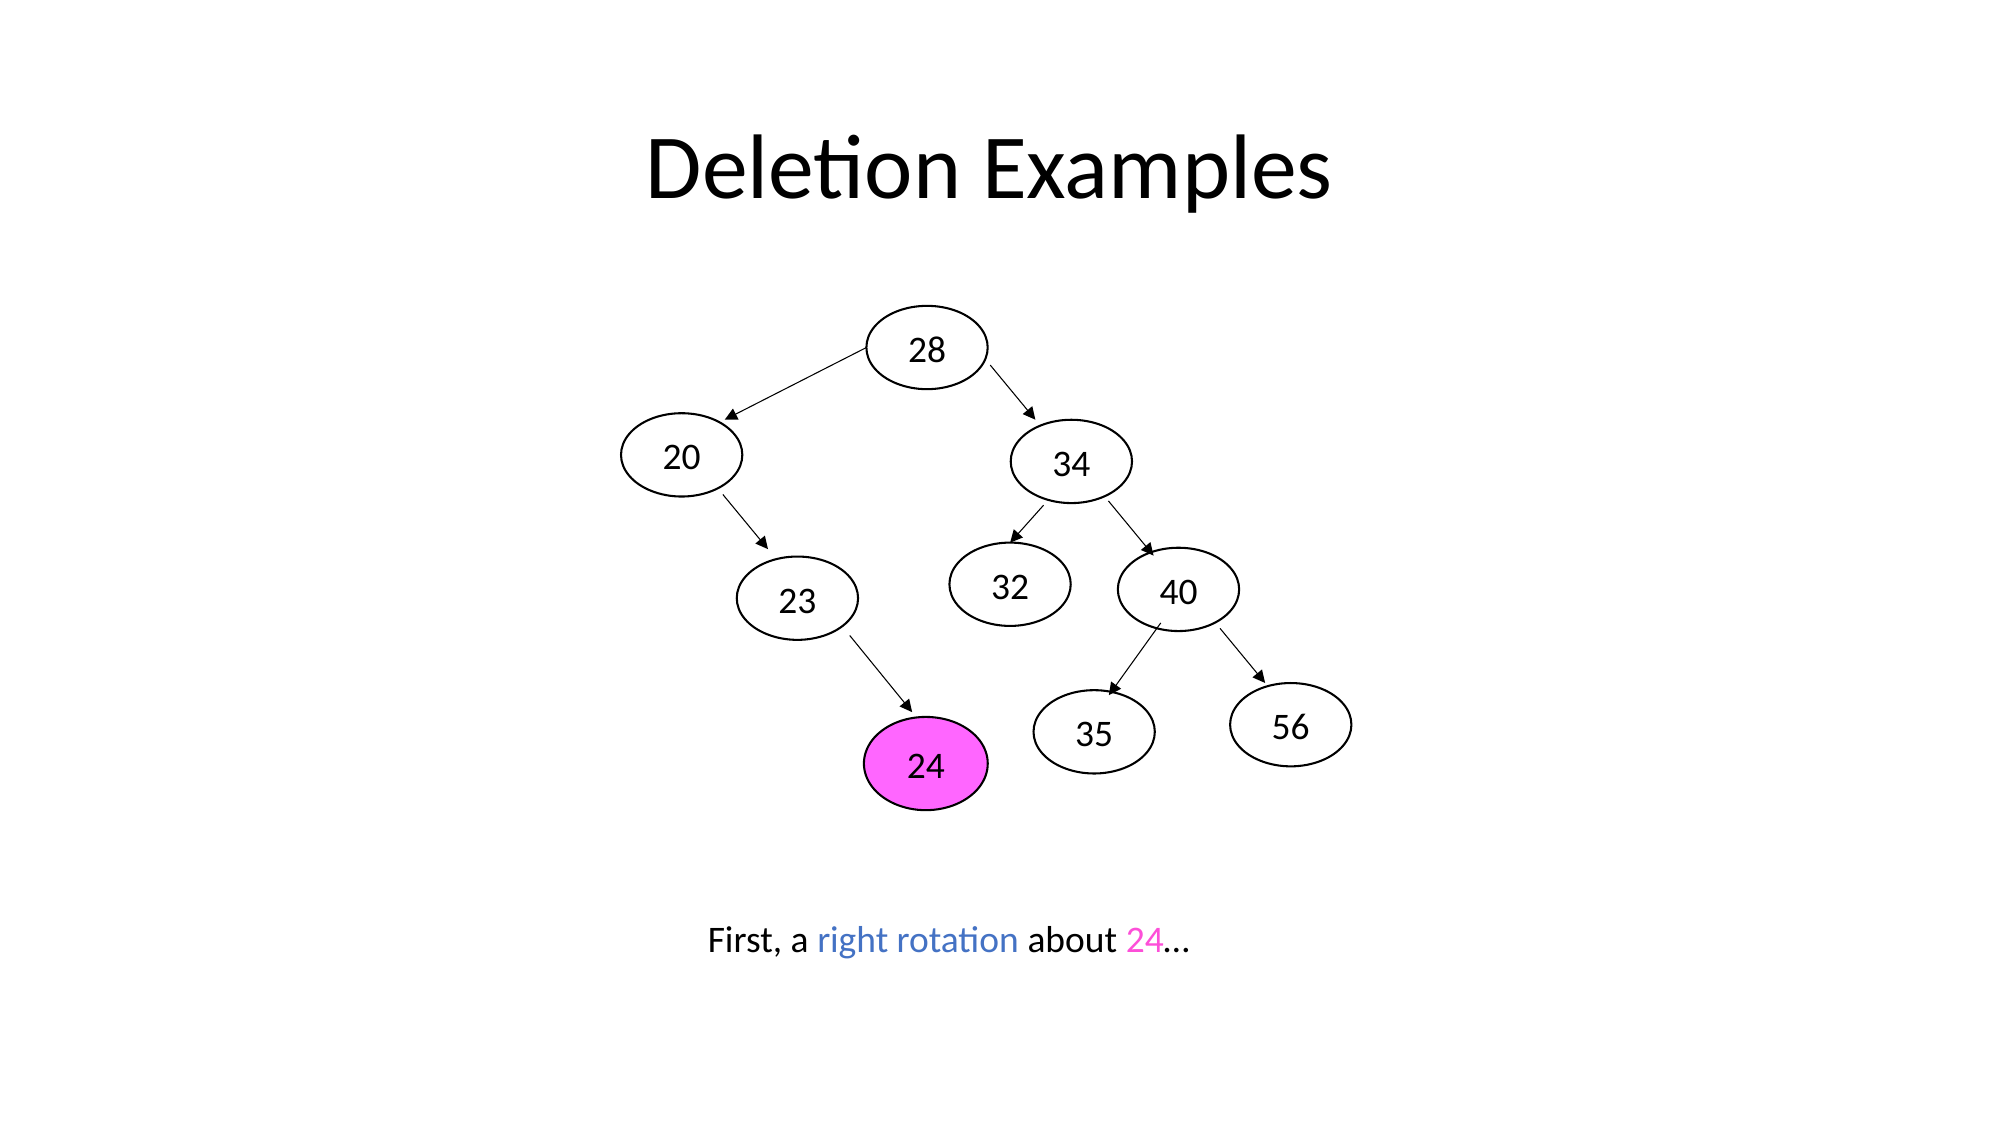

# Deletion Examples
28
20
34
32
40
23
56
35
24
First, a right rotation about 24…